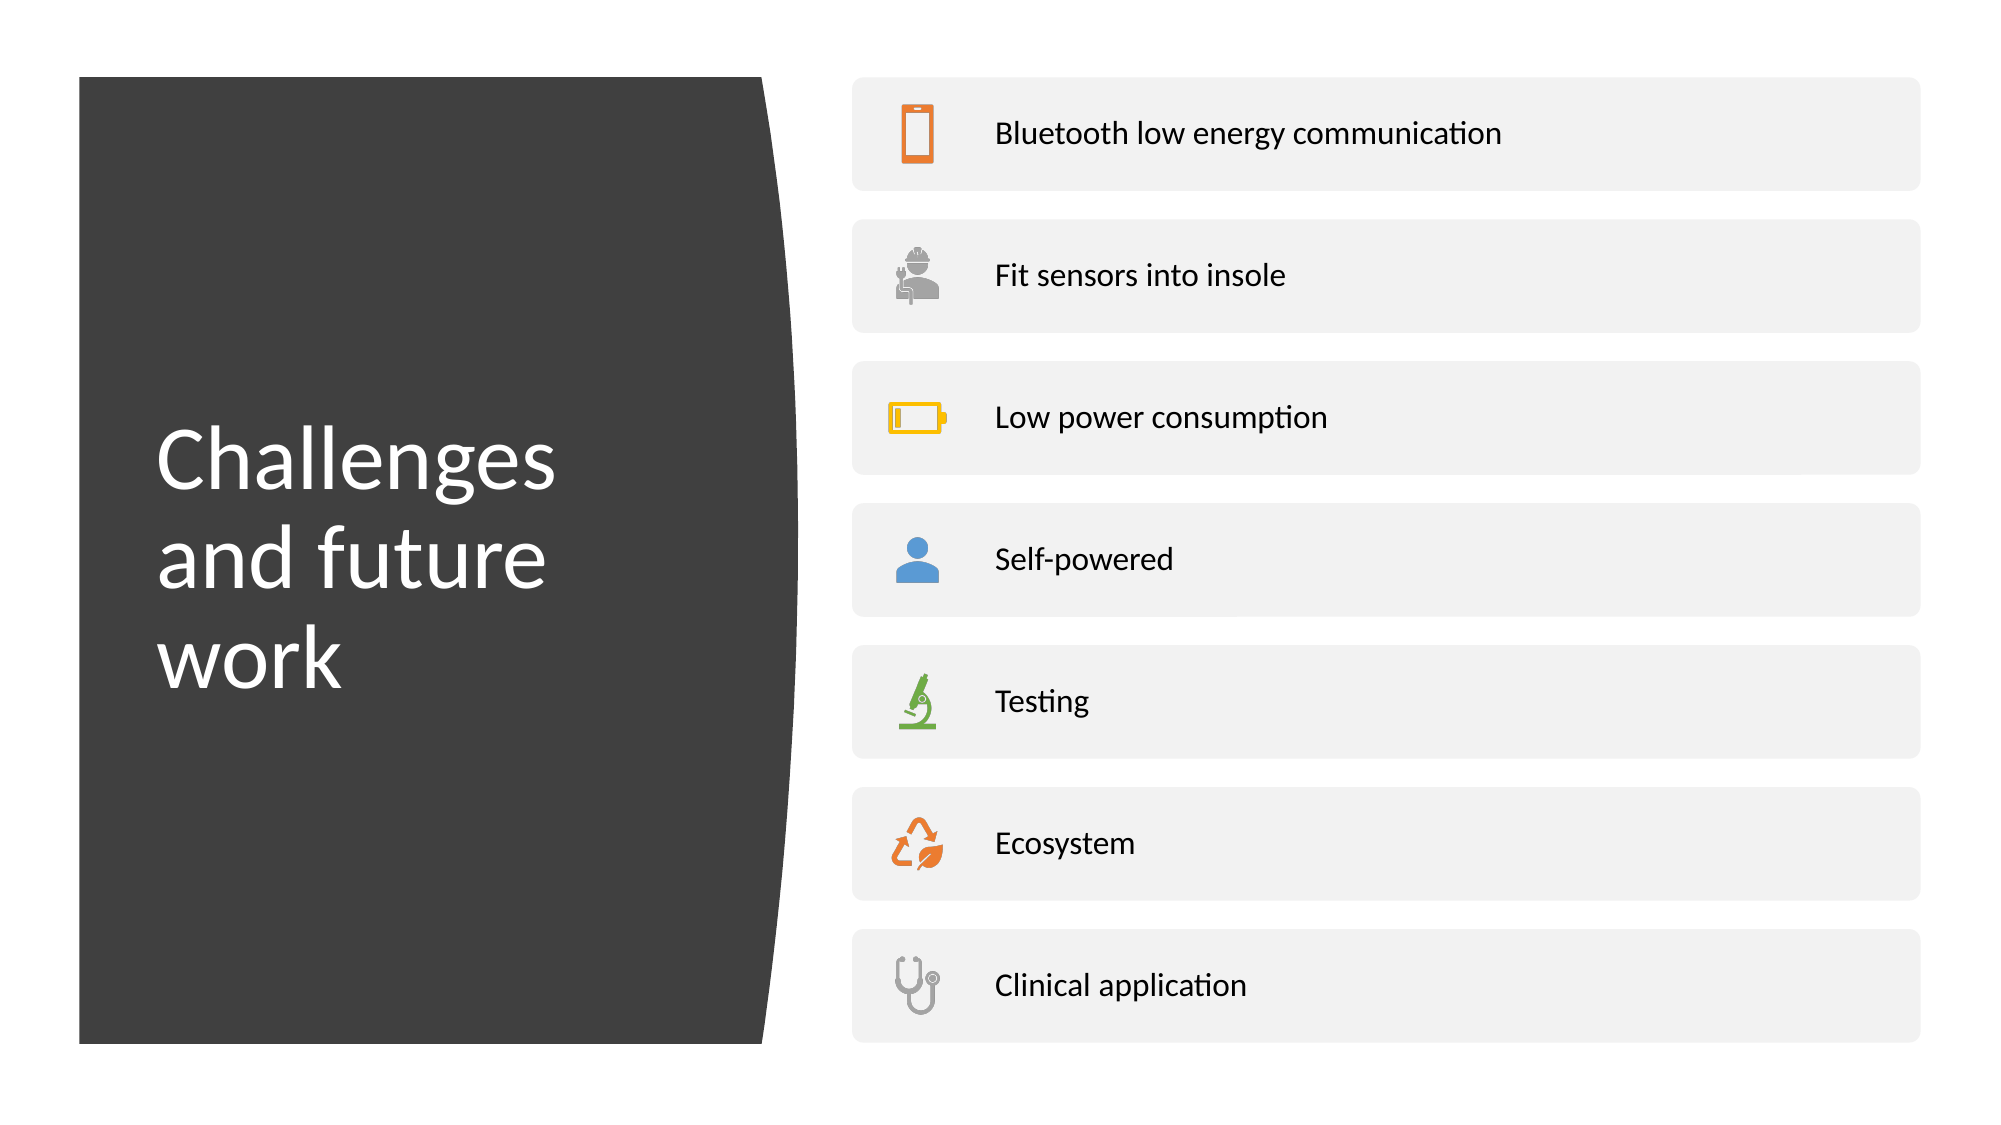

Bluetooth low energy communication
Fit sensors into insole
Low power consumption
Self-powered
Testing
Ecosystem
Clinical application

# Challenges and future work